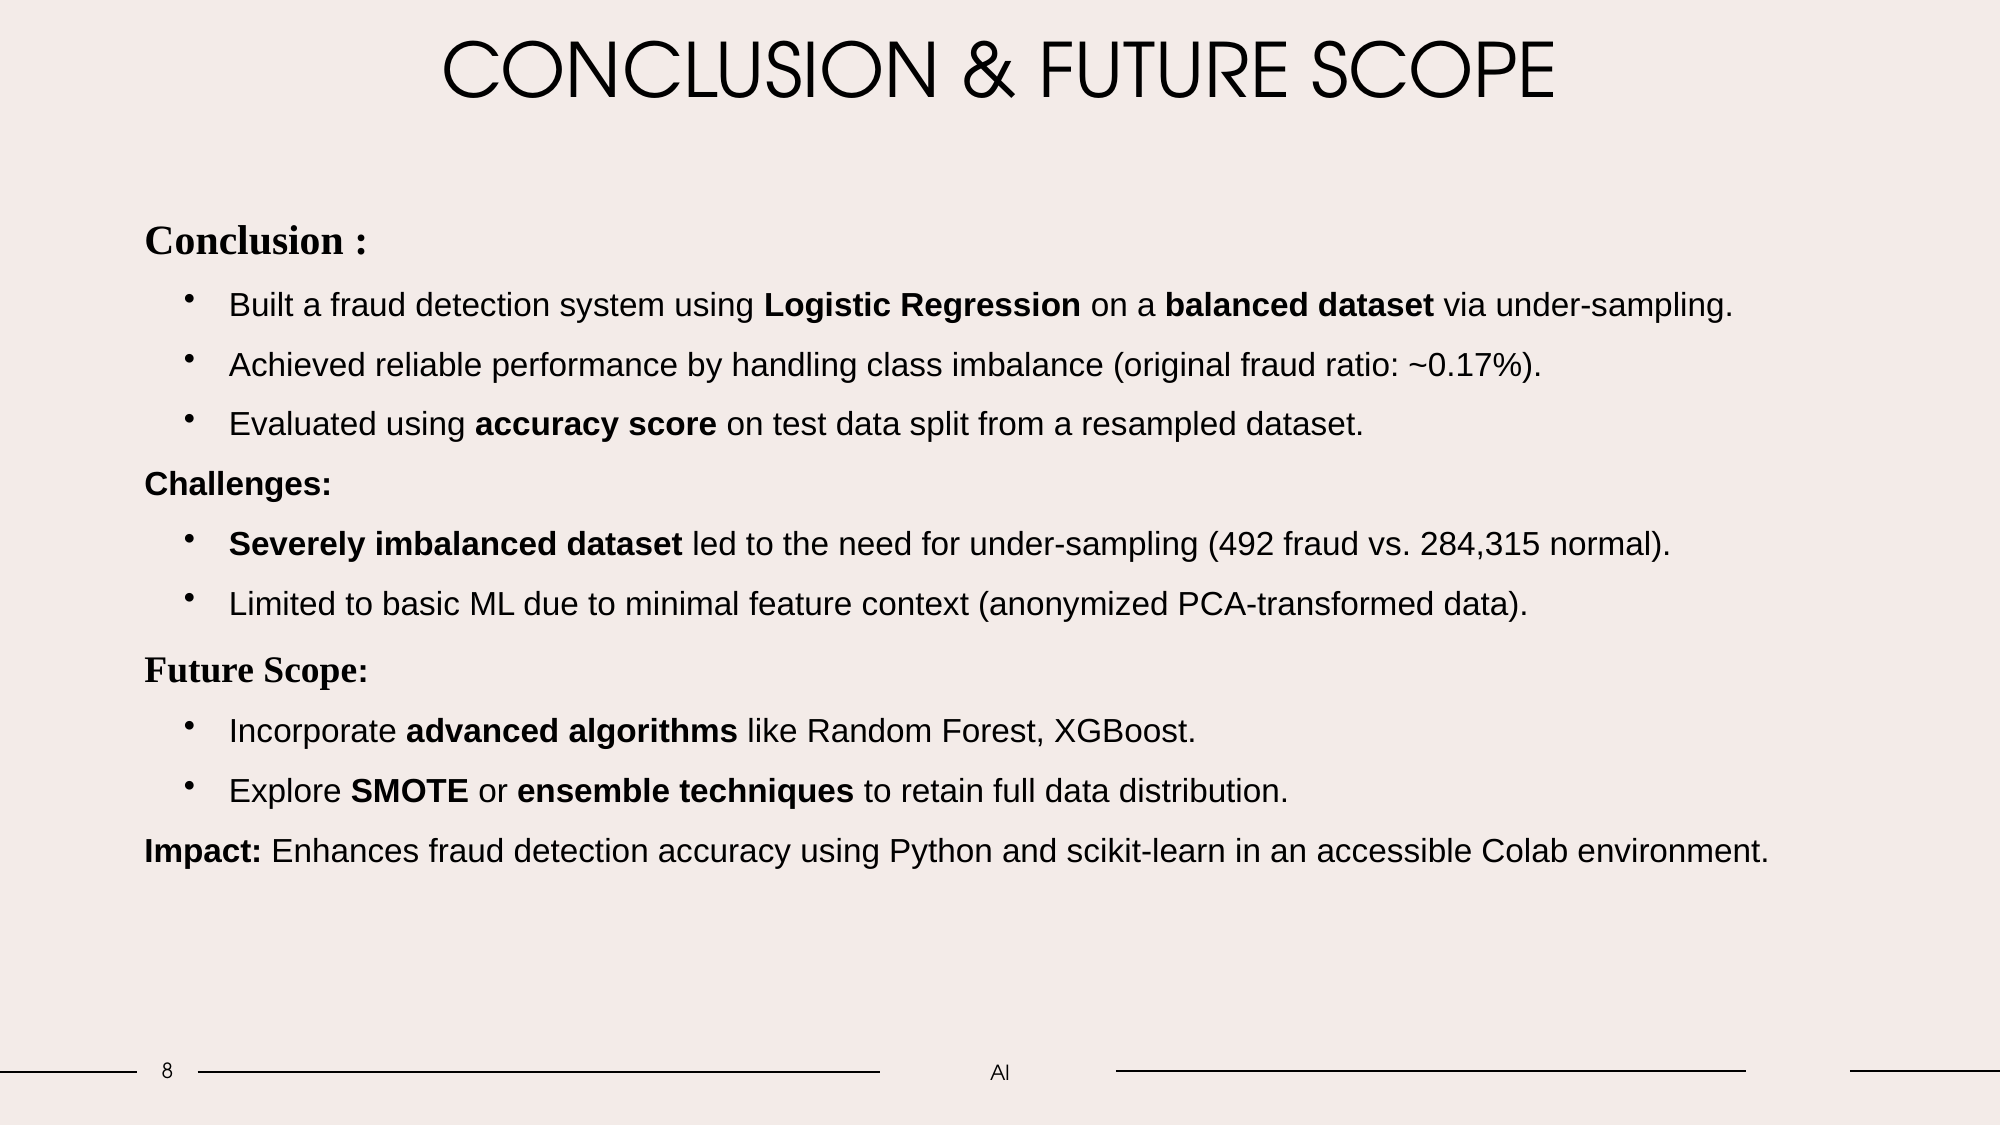

# Conclusion & Future scope
Conclusion :
 Built a fraud detection system using Logistic Regression on a balanced dataset via under-sampling.
 Achieved reliable performance by handling class imbalance (original fraud ratio: ~0.17%).
 Evaluated using accuracy score on test data split from a resampled dataset.
Challenges:
 Severely imbalanced dataset led to the need for under-sampling (492 fraud vs. 284,315 normal).
 Limited to basic ML due to minimal feature context (anonymized PCA-transformed data).
Future Scope:
 Incorporate advanced algorithms like Random Forest, XGBoost.
 Explore SMOTE or ensemble techniques to retain full data distribution.
Impact: Enhances fraud detection accuracy using Python and scikit-learn in an accessible Colab environment.
8
AI